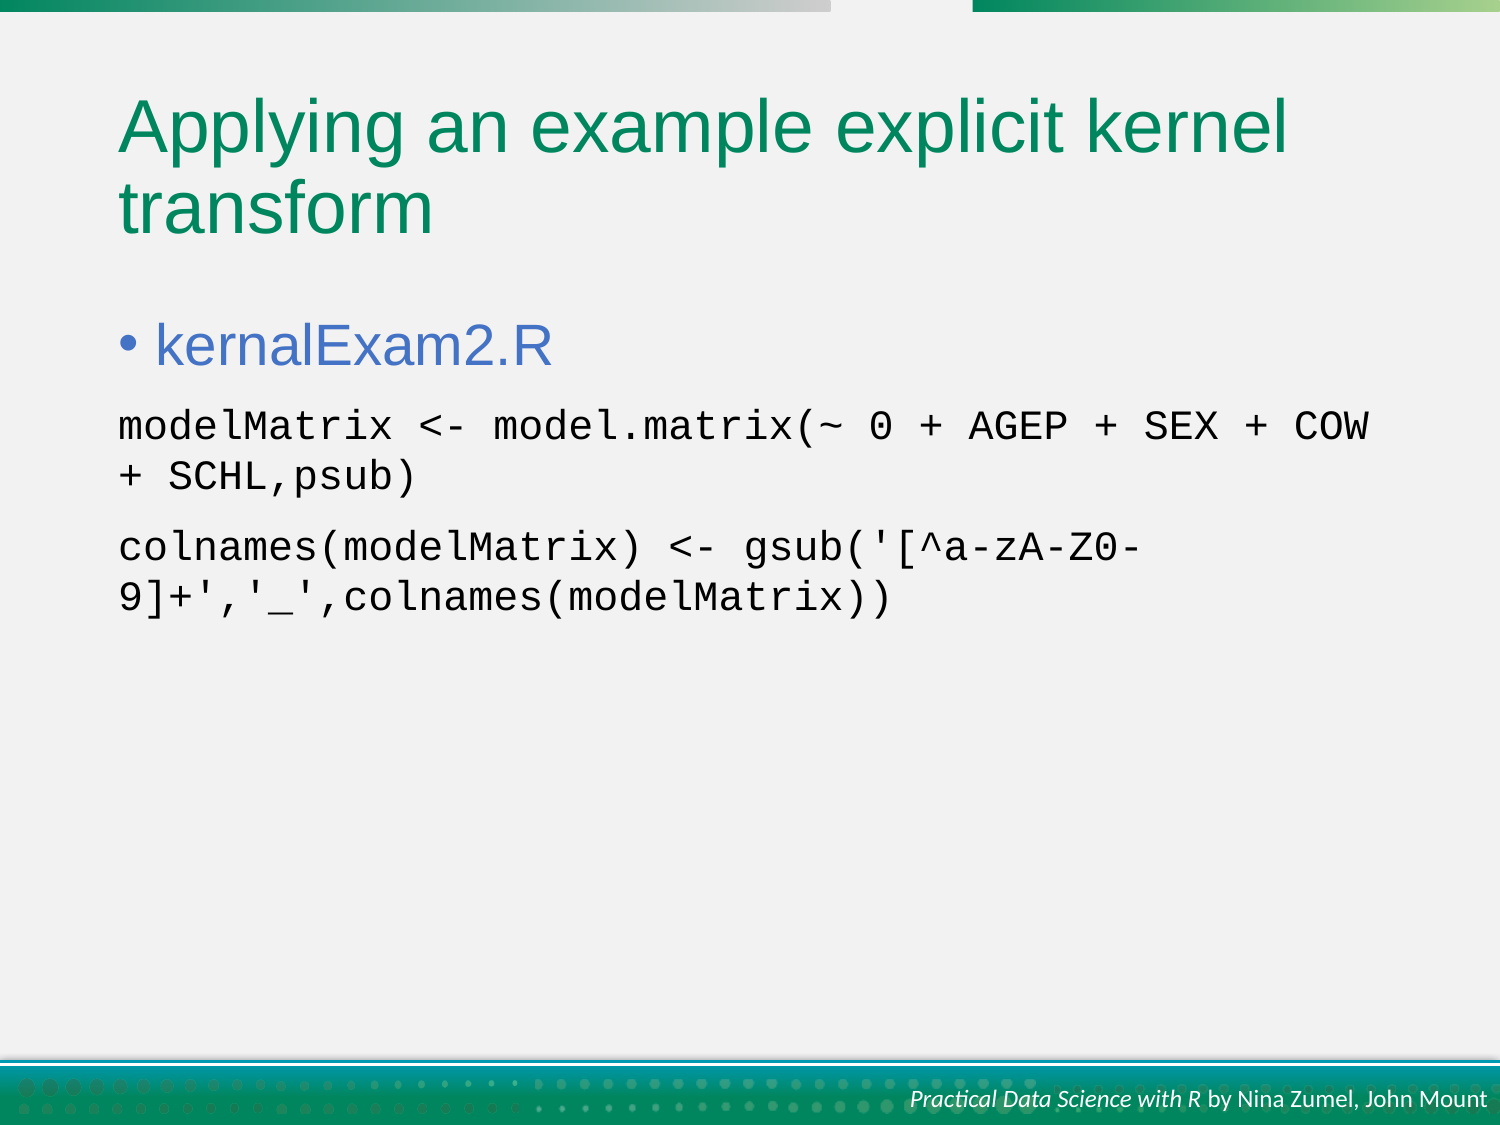

# Applying an example explicit kernel transform
kernalExam2.R
modelMatrix <- model.matrix(~ 0 + AGEP + SEX + COW + SCHL,psub)
colnames(modelMatrix) <- gsub('[^a-zA-Z0-9]+','_',colnames(modelMatrix))
Practical Data Science with R by Nina Zumel, John Mount